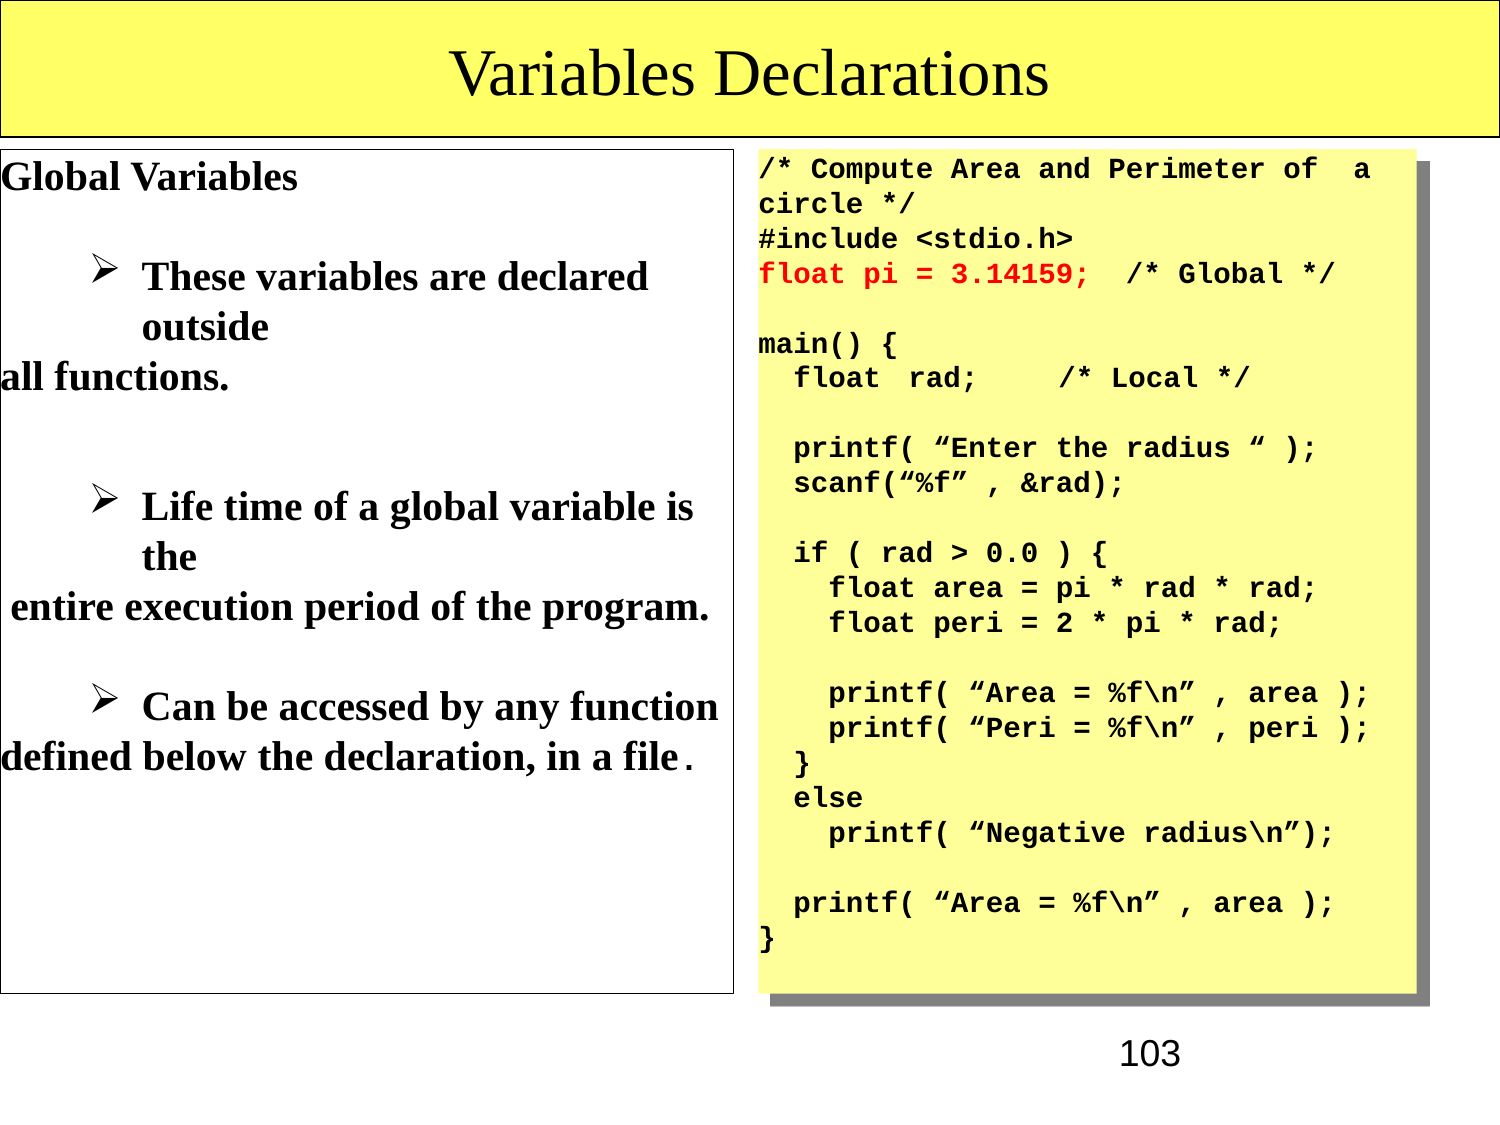

Variables Declarations
Global Variables

These variables are declared outside
all functions.

Life time of a global variable is the
 entire execution period of the program.

Can be accessed by any function
defined below the declaration, in a file.
/* Compute Area and Perimeter of  a circle */
#include <stdio.h>
float pi = 3.14159;  /* Global */

main() {
  float	rad;	/* Local */

  printf( “Enter the radius “ );
  scanf(“%f” , &rad);

  if ( rad > 0.0 ) {
    float area = pi * rad * rad;
    float peri = 2 * pi * rad;

    printf( “Area = %f\n” , area );
    printf( “Peri = %f\n” , peri );
  }
  else
    printf( “Negative radius\n”);

  printf( “Area = %f\n” , area );
}
103